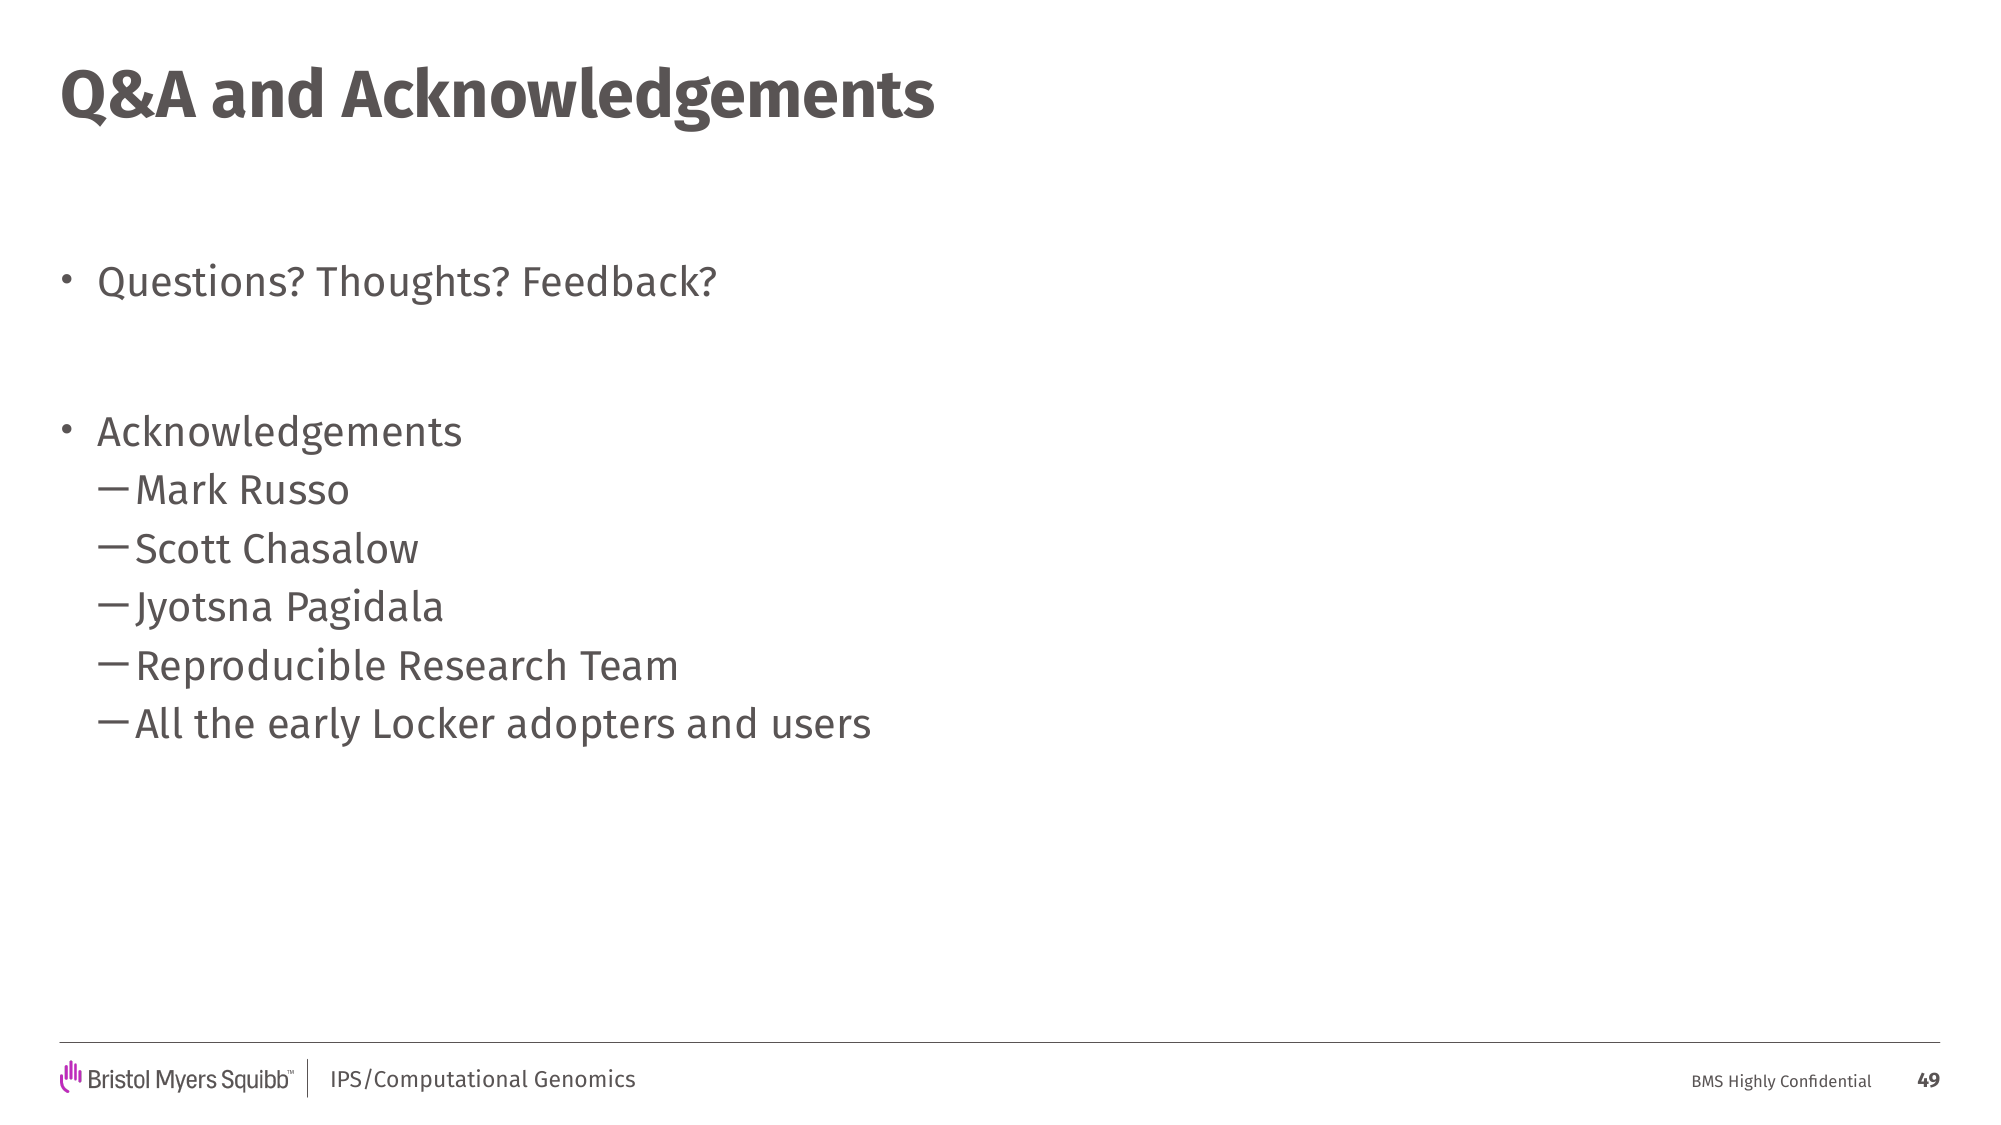

# Q&A and Acknowledgements
Questions? Thoughts? Feedback?

Acknowledgements
Mark Russo
Scott Chasalow
Jyotsna Pagidala
Reproducible Research Team
All the early Locker adopters and users
49